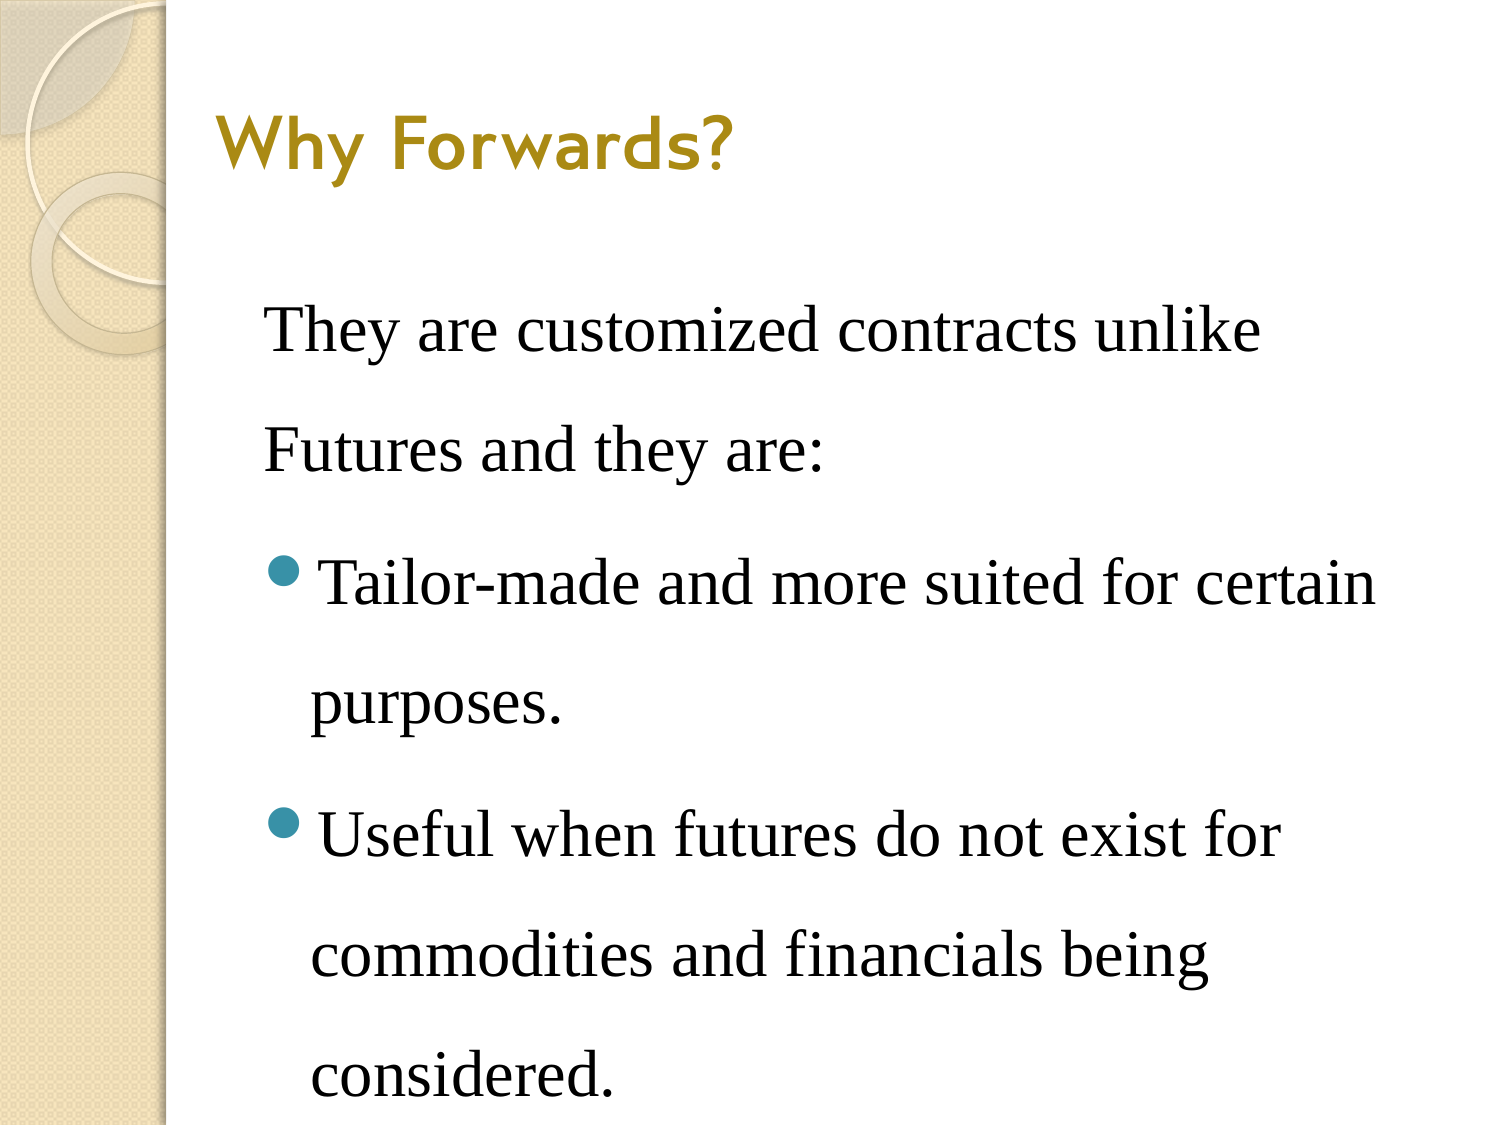

# Why Forwards?
They are customized contracts unlike Futures and they are:
Tailor-made and more suited for certain purposes.
Useful when futures do not exist for commodities and financials being considered.
Useful in cases futures’ standard may be different from the actual.